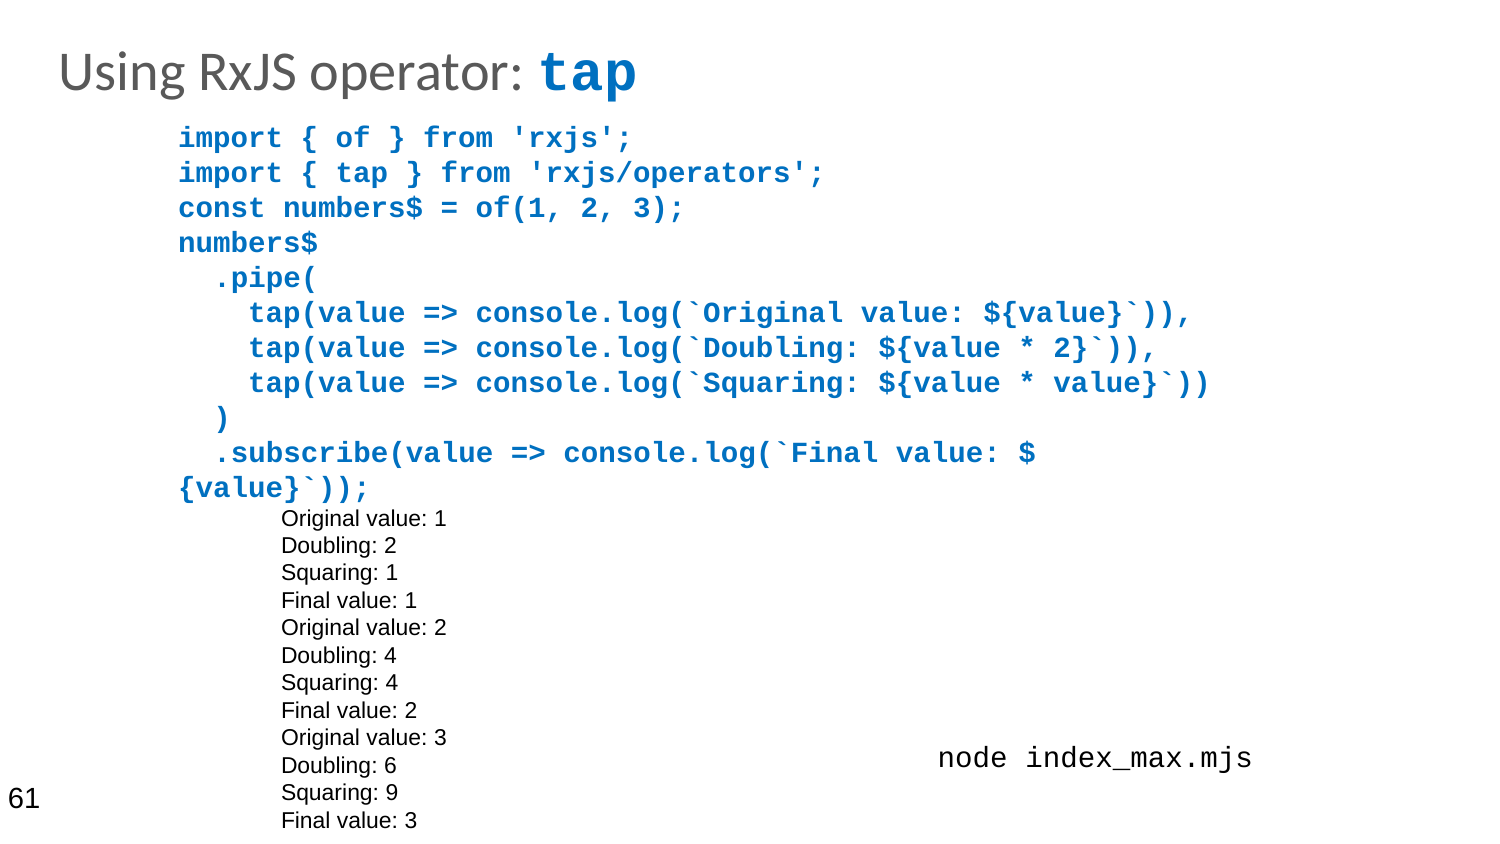

# Using RxJS operator: tap
import { of } from 'rxjs';
import { tap } from 'rxjs/operators';
const numbers$ = of(1, 2, 3);
numbers$
  .pipe(
    tap(value => console.log(`Original value: ${value}`)),
    tap(value => console.log(`Doubling: ${value * 2}`)),
    tap(value => console.log(`Squaring: ${value * value}`))
  )
  .subscribe(value => console.log(`Final value: ${value}`));
Original value: 1
Doubling: 2
Squaring: 1
Final value: 1
Original value: 2
Doubling: 4
Squaring: 4
Final value: 2
Original value: 3
Doubling: 6
Squaring: 9
Final value: 3

node index_max.mjs
61